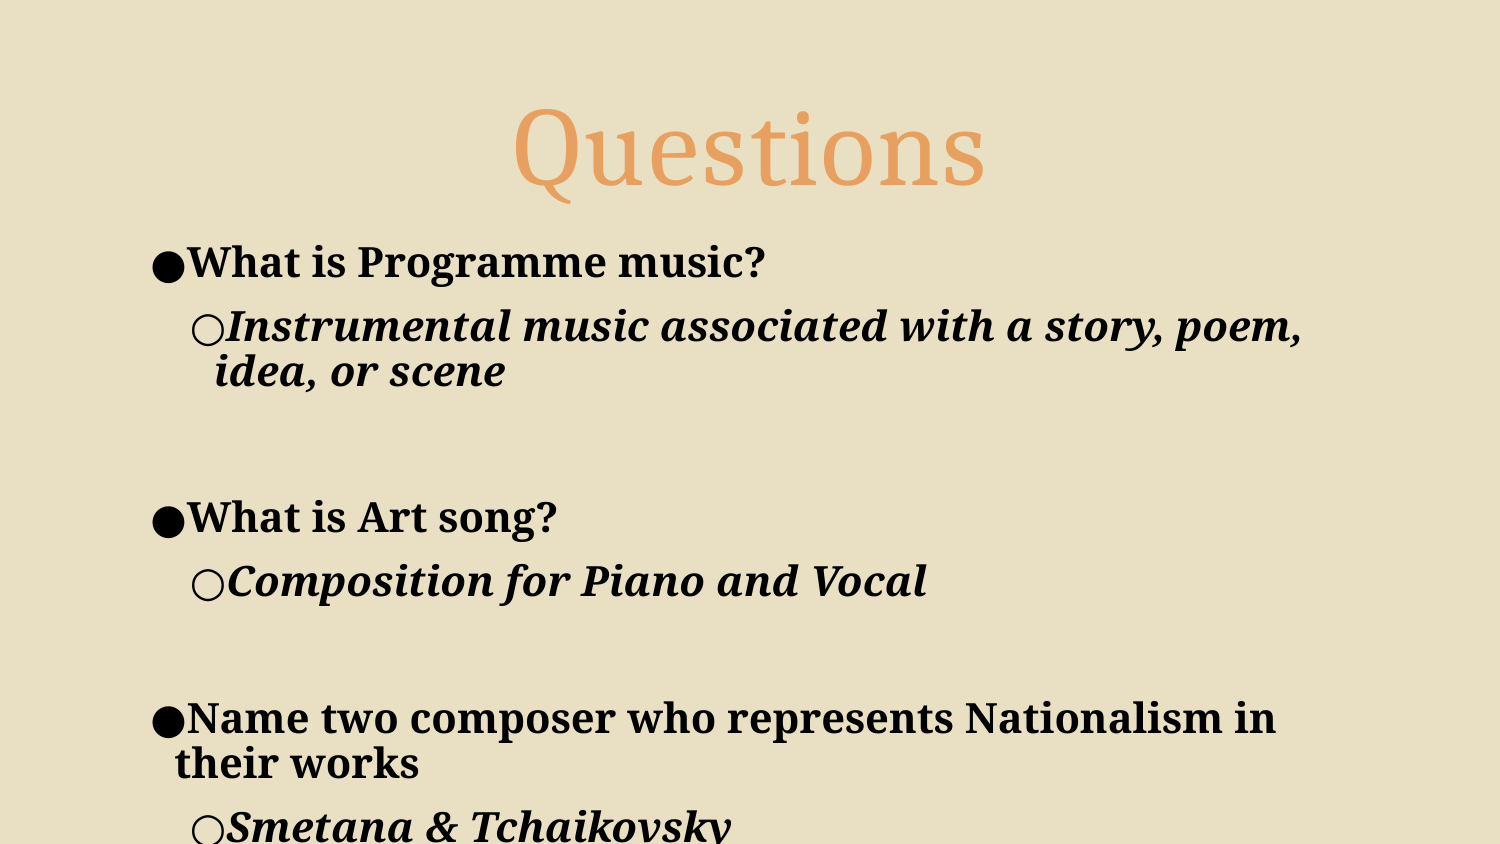

Questions
What is Programme music?
Instrumental music associated with a story, poem, idea, or scene

What is Art song?
Composition for Piano and Vocal

Name two composer who represents Nationalism in their works
Smetana & Tchaikovsky